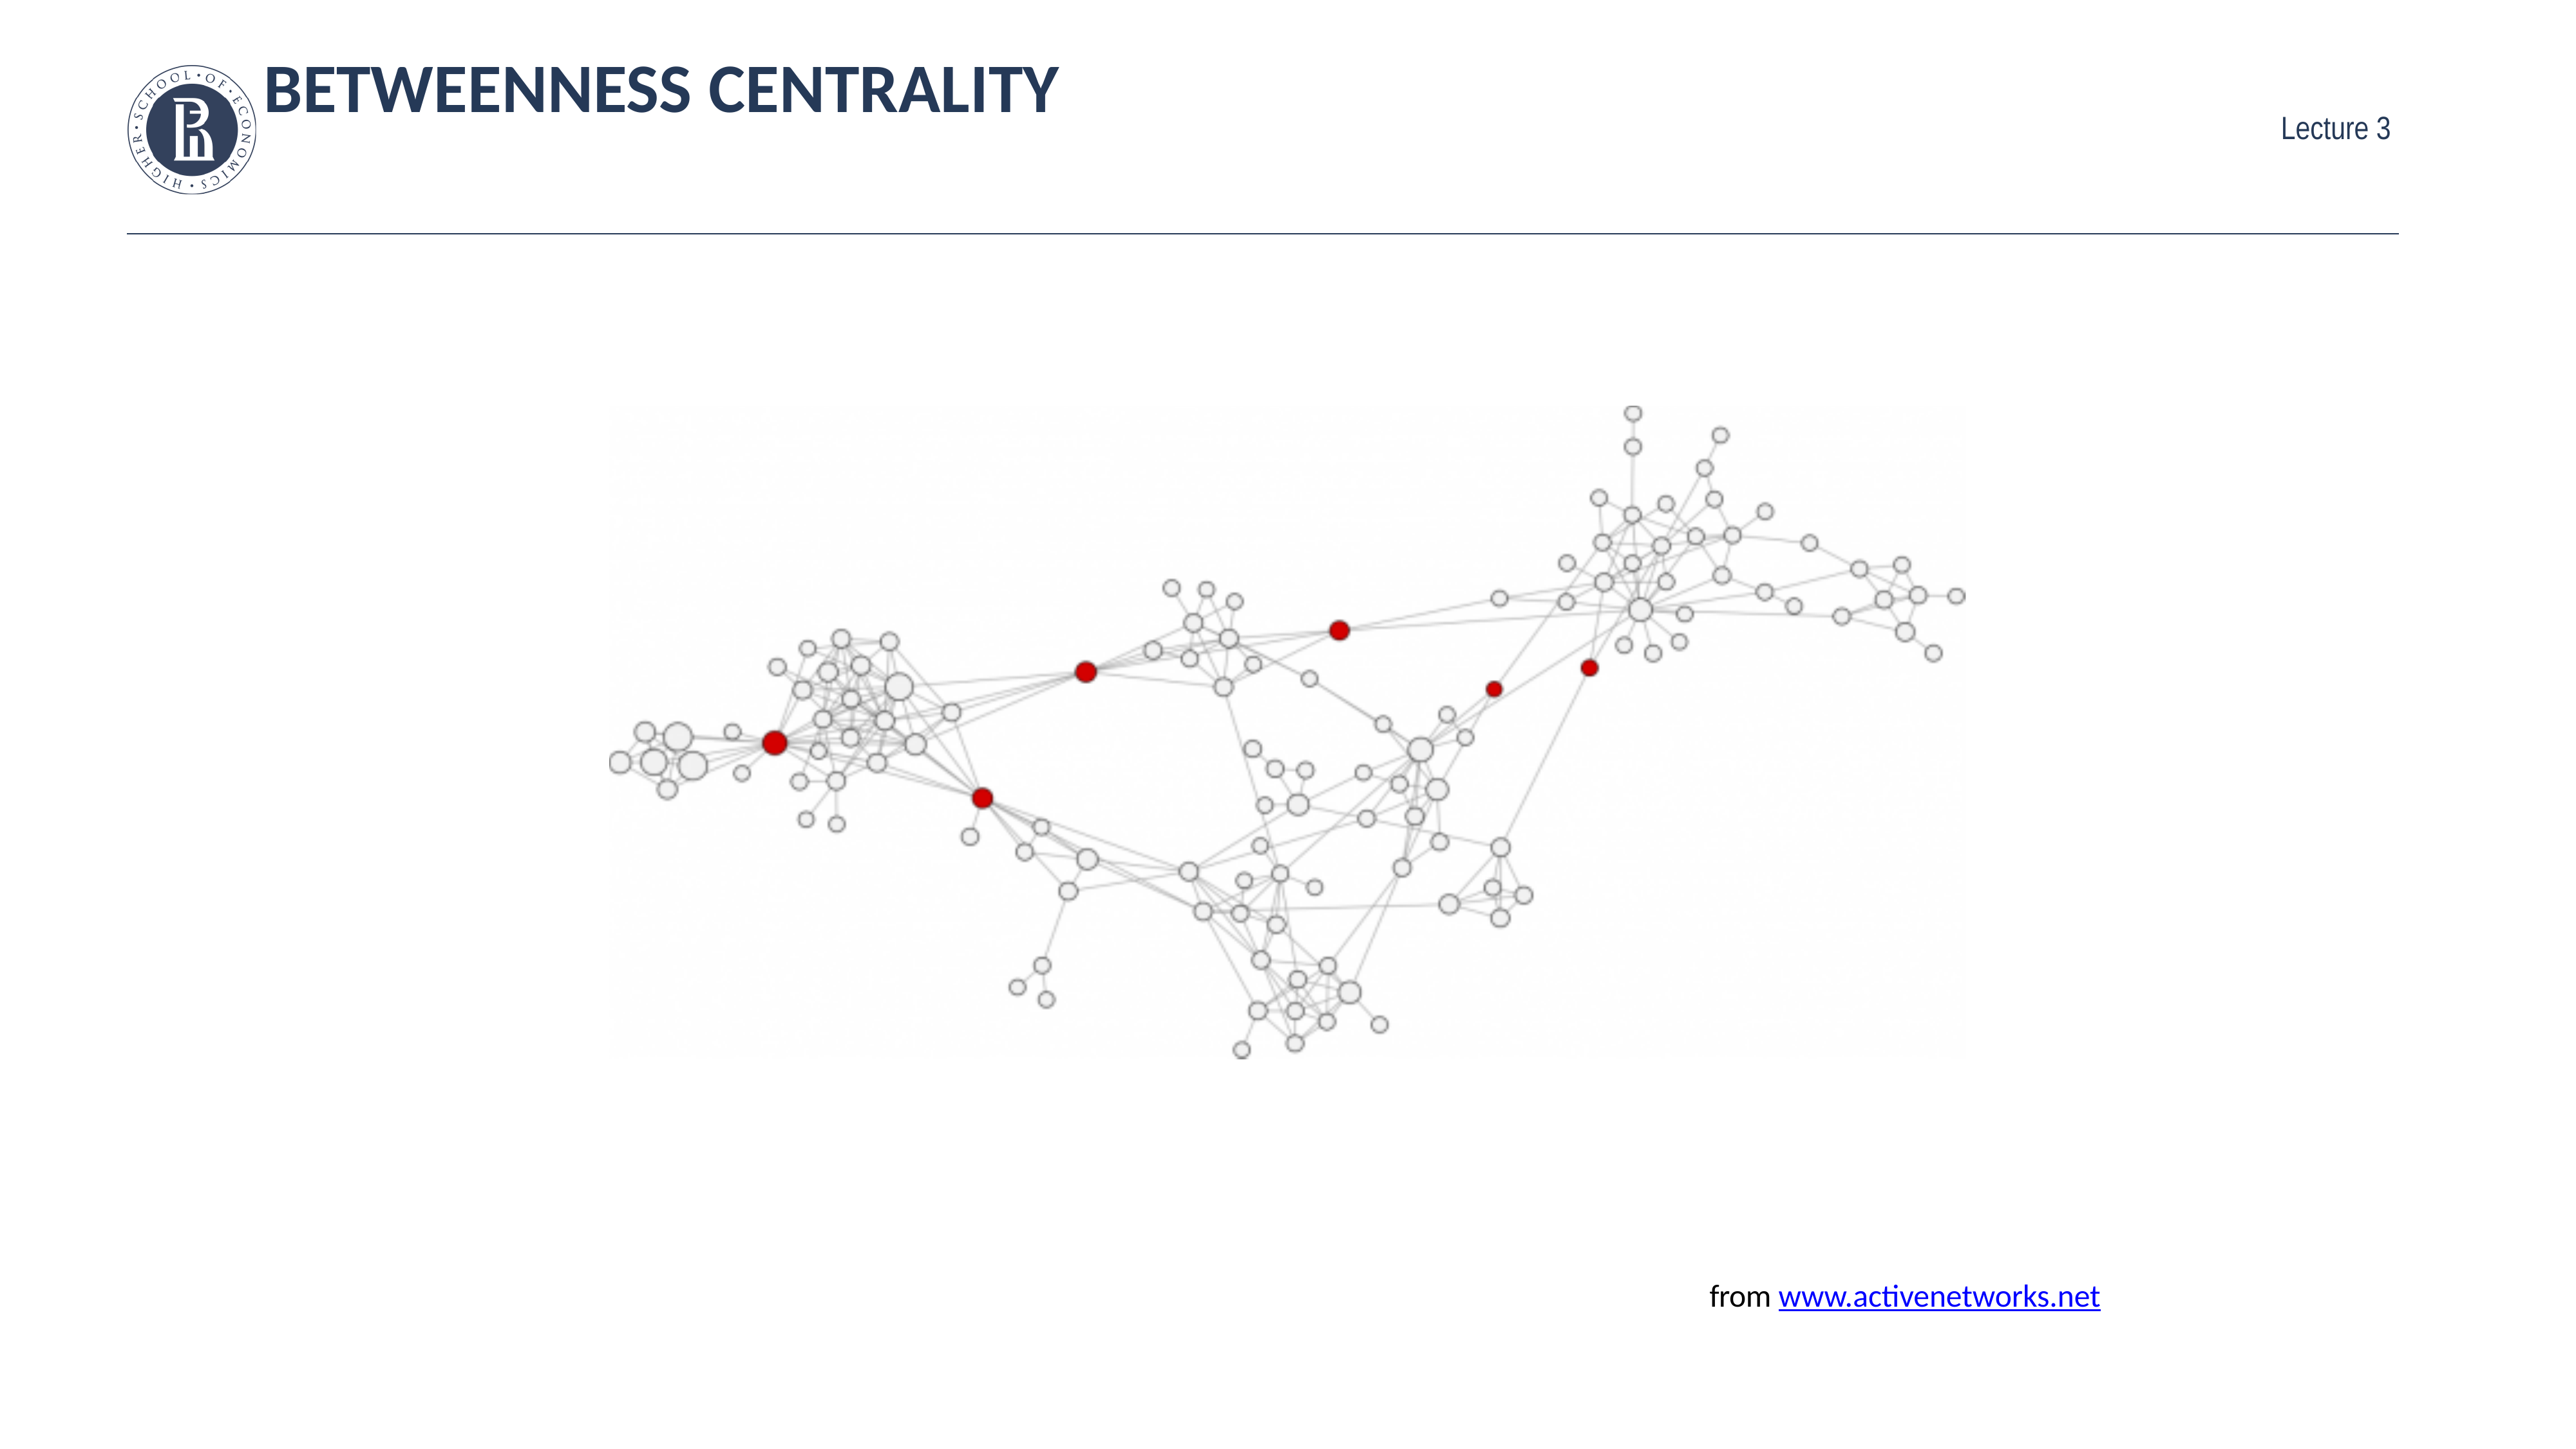

Centrality examples
# Betweenness centrality

from www.activenetworks.net
April 27, 2018
Higher School of Economics